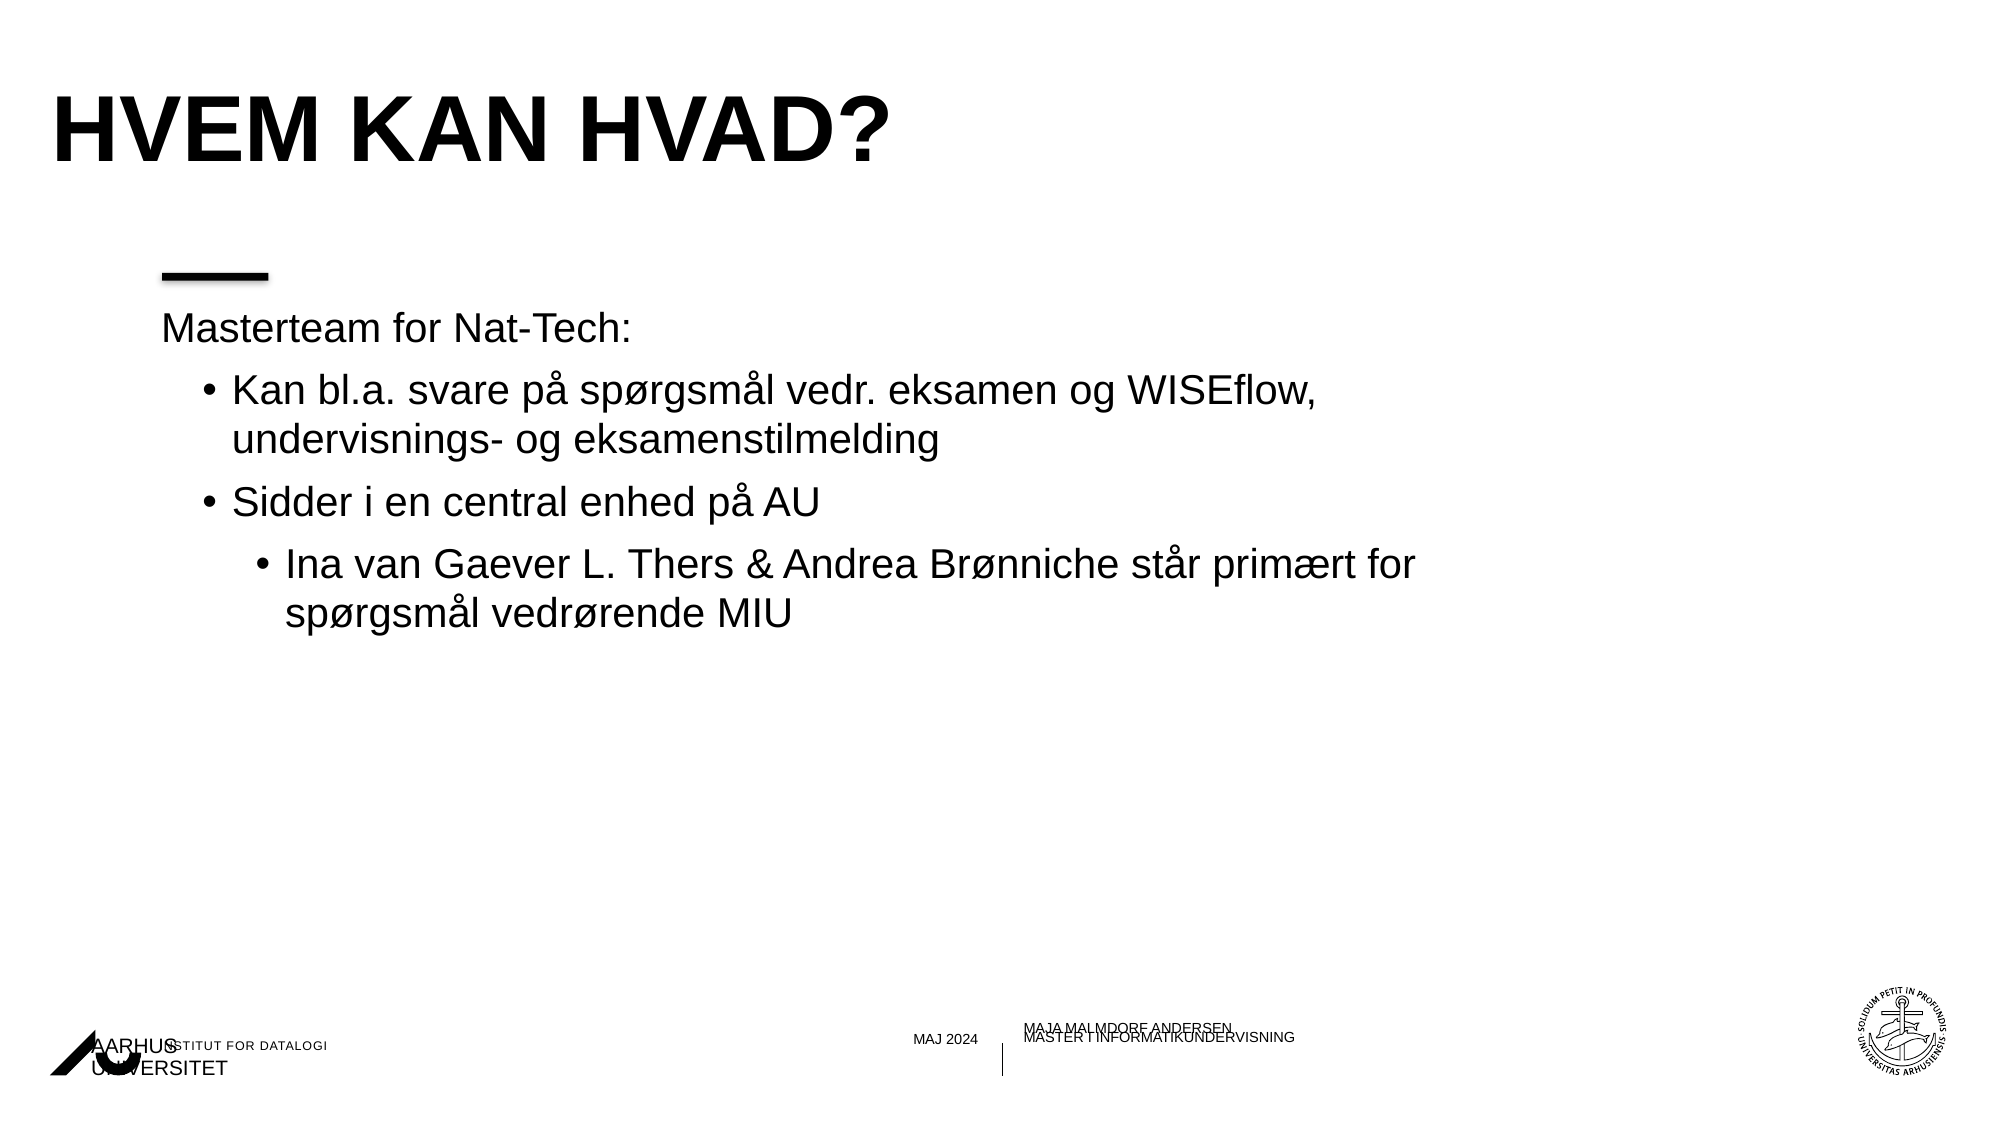

# Hvem kan hvad?
Masterteam for Nat-Tech:
Kan bl.a. svare på spørgsmål vedr. eksamen og WISEflow, undervisnings- og eksamenstilmelding
Sidder i en central enhed på AU
Ina van Gaever L. Thers & Andrea Brønniche står primært for spørgsmål vedrørende MIU

16-05-202420-01-2021